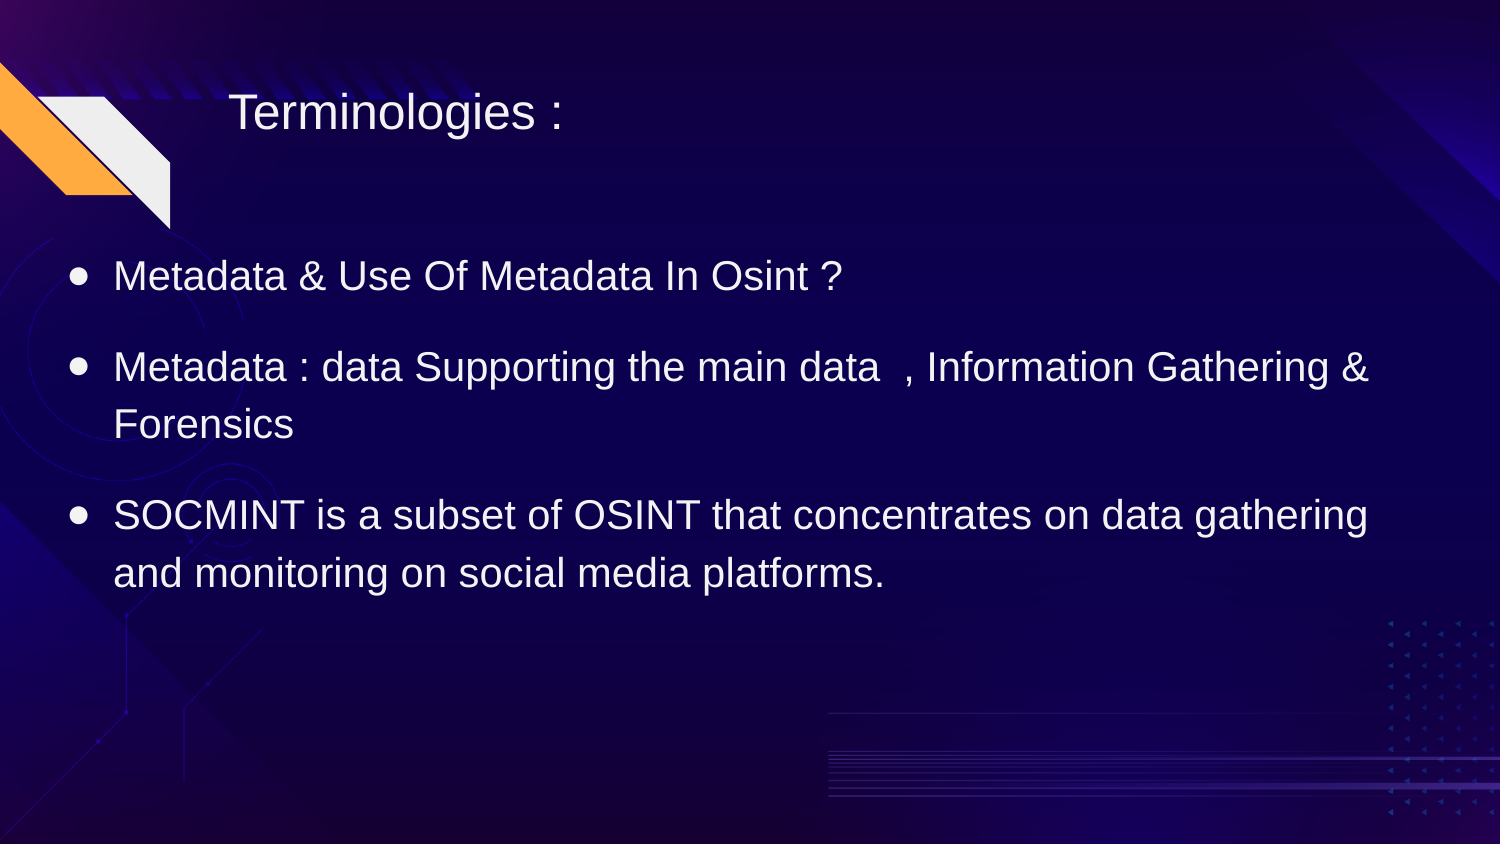

# Terminologies :
Metadata & Use Of Metadata In Osint ?
Metadata : data Supporting the main data  , Information Gathering & Forensics
SOCMINT is a subset of OSINT that concentrates on data gathering and monitoring on social media platforms.